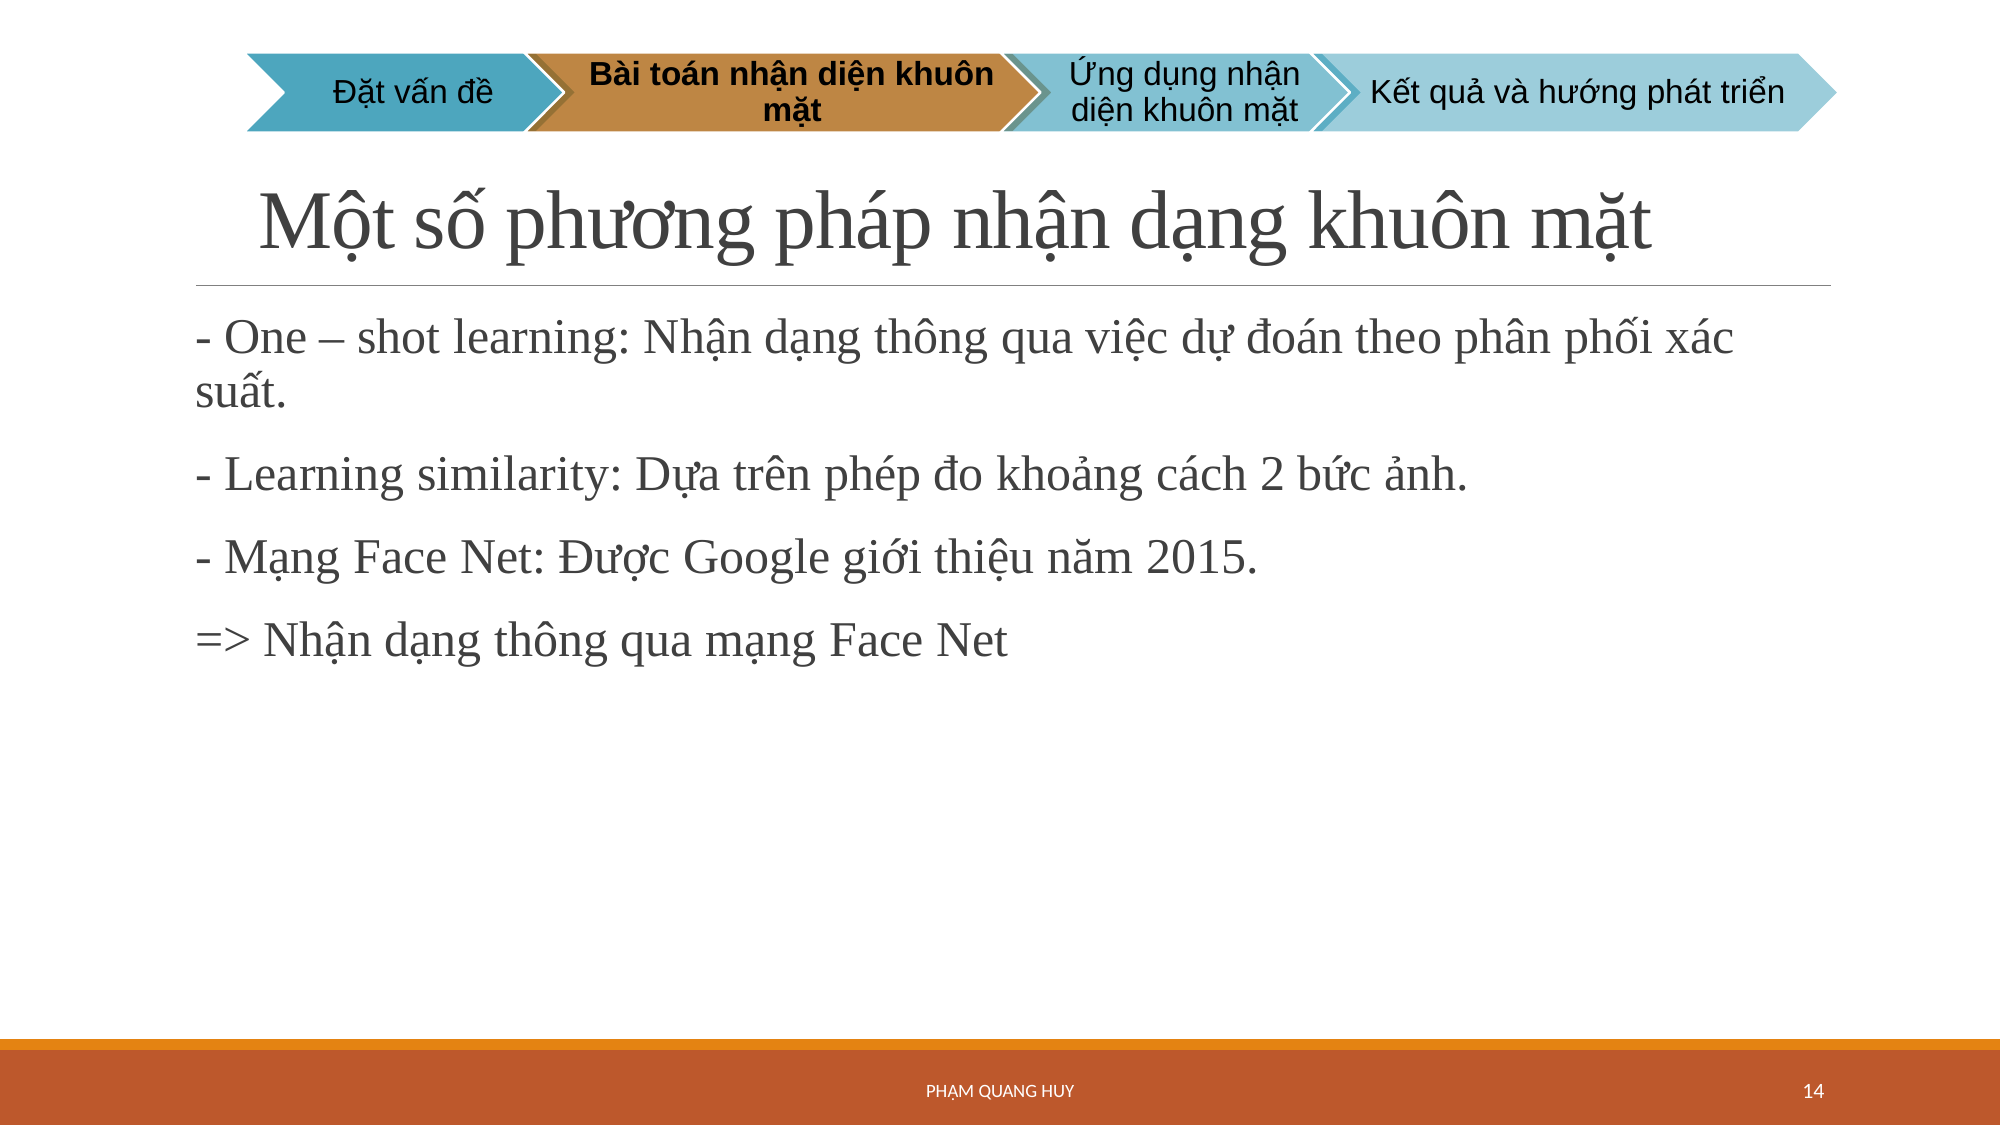

Đặt vấn đề
Bài toán nhận diện khuôn mặt
Ứng dụng nhận diện khuôn mặt
Kết quả và hướng phát triển
# Kết luận và hướng phát triển Một số phương pháp nhận dạng khuôn mặt
- One – shot learning: Nhận dạng thông qua việc dự đoán theo phân phối xác suất.
- Learning similarity: Dựa trên phép đo khoảng cách 2 bức ảnh.
- Mạng Face Net: Được Google giới thiệu năm 2015.
=> Nhận dạng thông qua mạng Face Net
Phạm Quang Huy
14